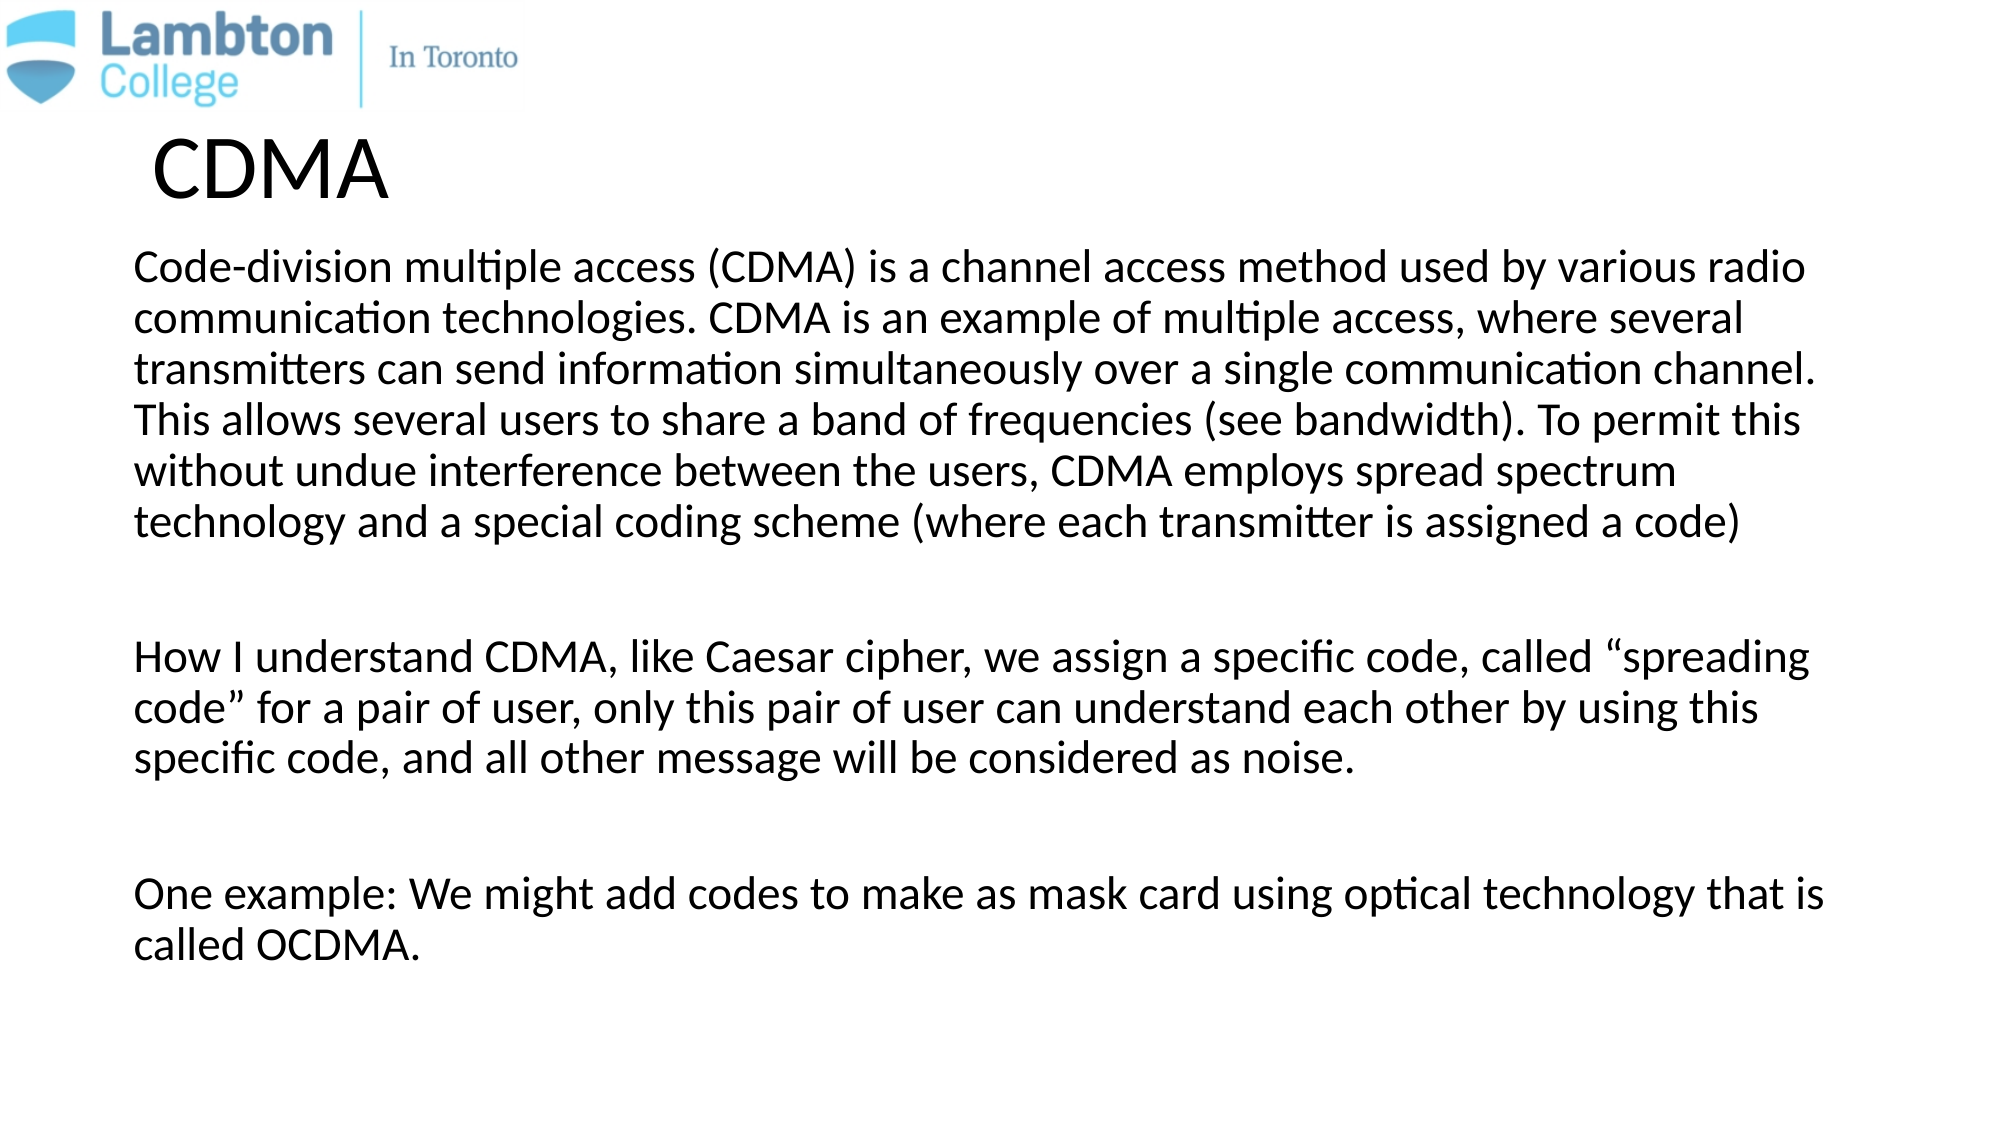

# CDMA
Code-division multiple access (CDMA) is a channel access method used by various radio communication technologies. CDMA is an example of multiple access, where several transmitters can send information simultaneously over a single communication channel. This allows several users to share a band of frequencies (see bandwidth). To permit this without undue interference between the users, CDMA employs spread spectrum technology and a special coding scheme (where each transmitter is assigned a code)

How I understand CDMA, like Caesar cipher, we assign a specific code, called “spreading code” for a pair of user, only this pair of user can understand each other by using this specific code, and all other message will be considered as noise.

One example: We might add codes to make as mask card using optical technology that is called OCDMA.